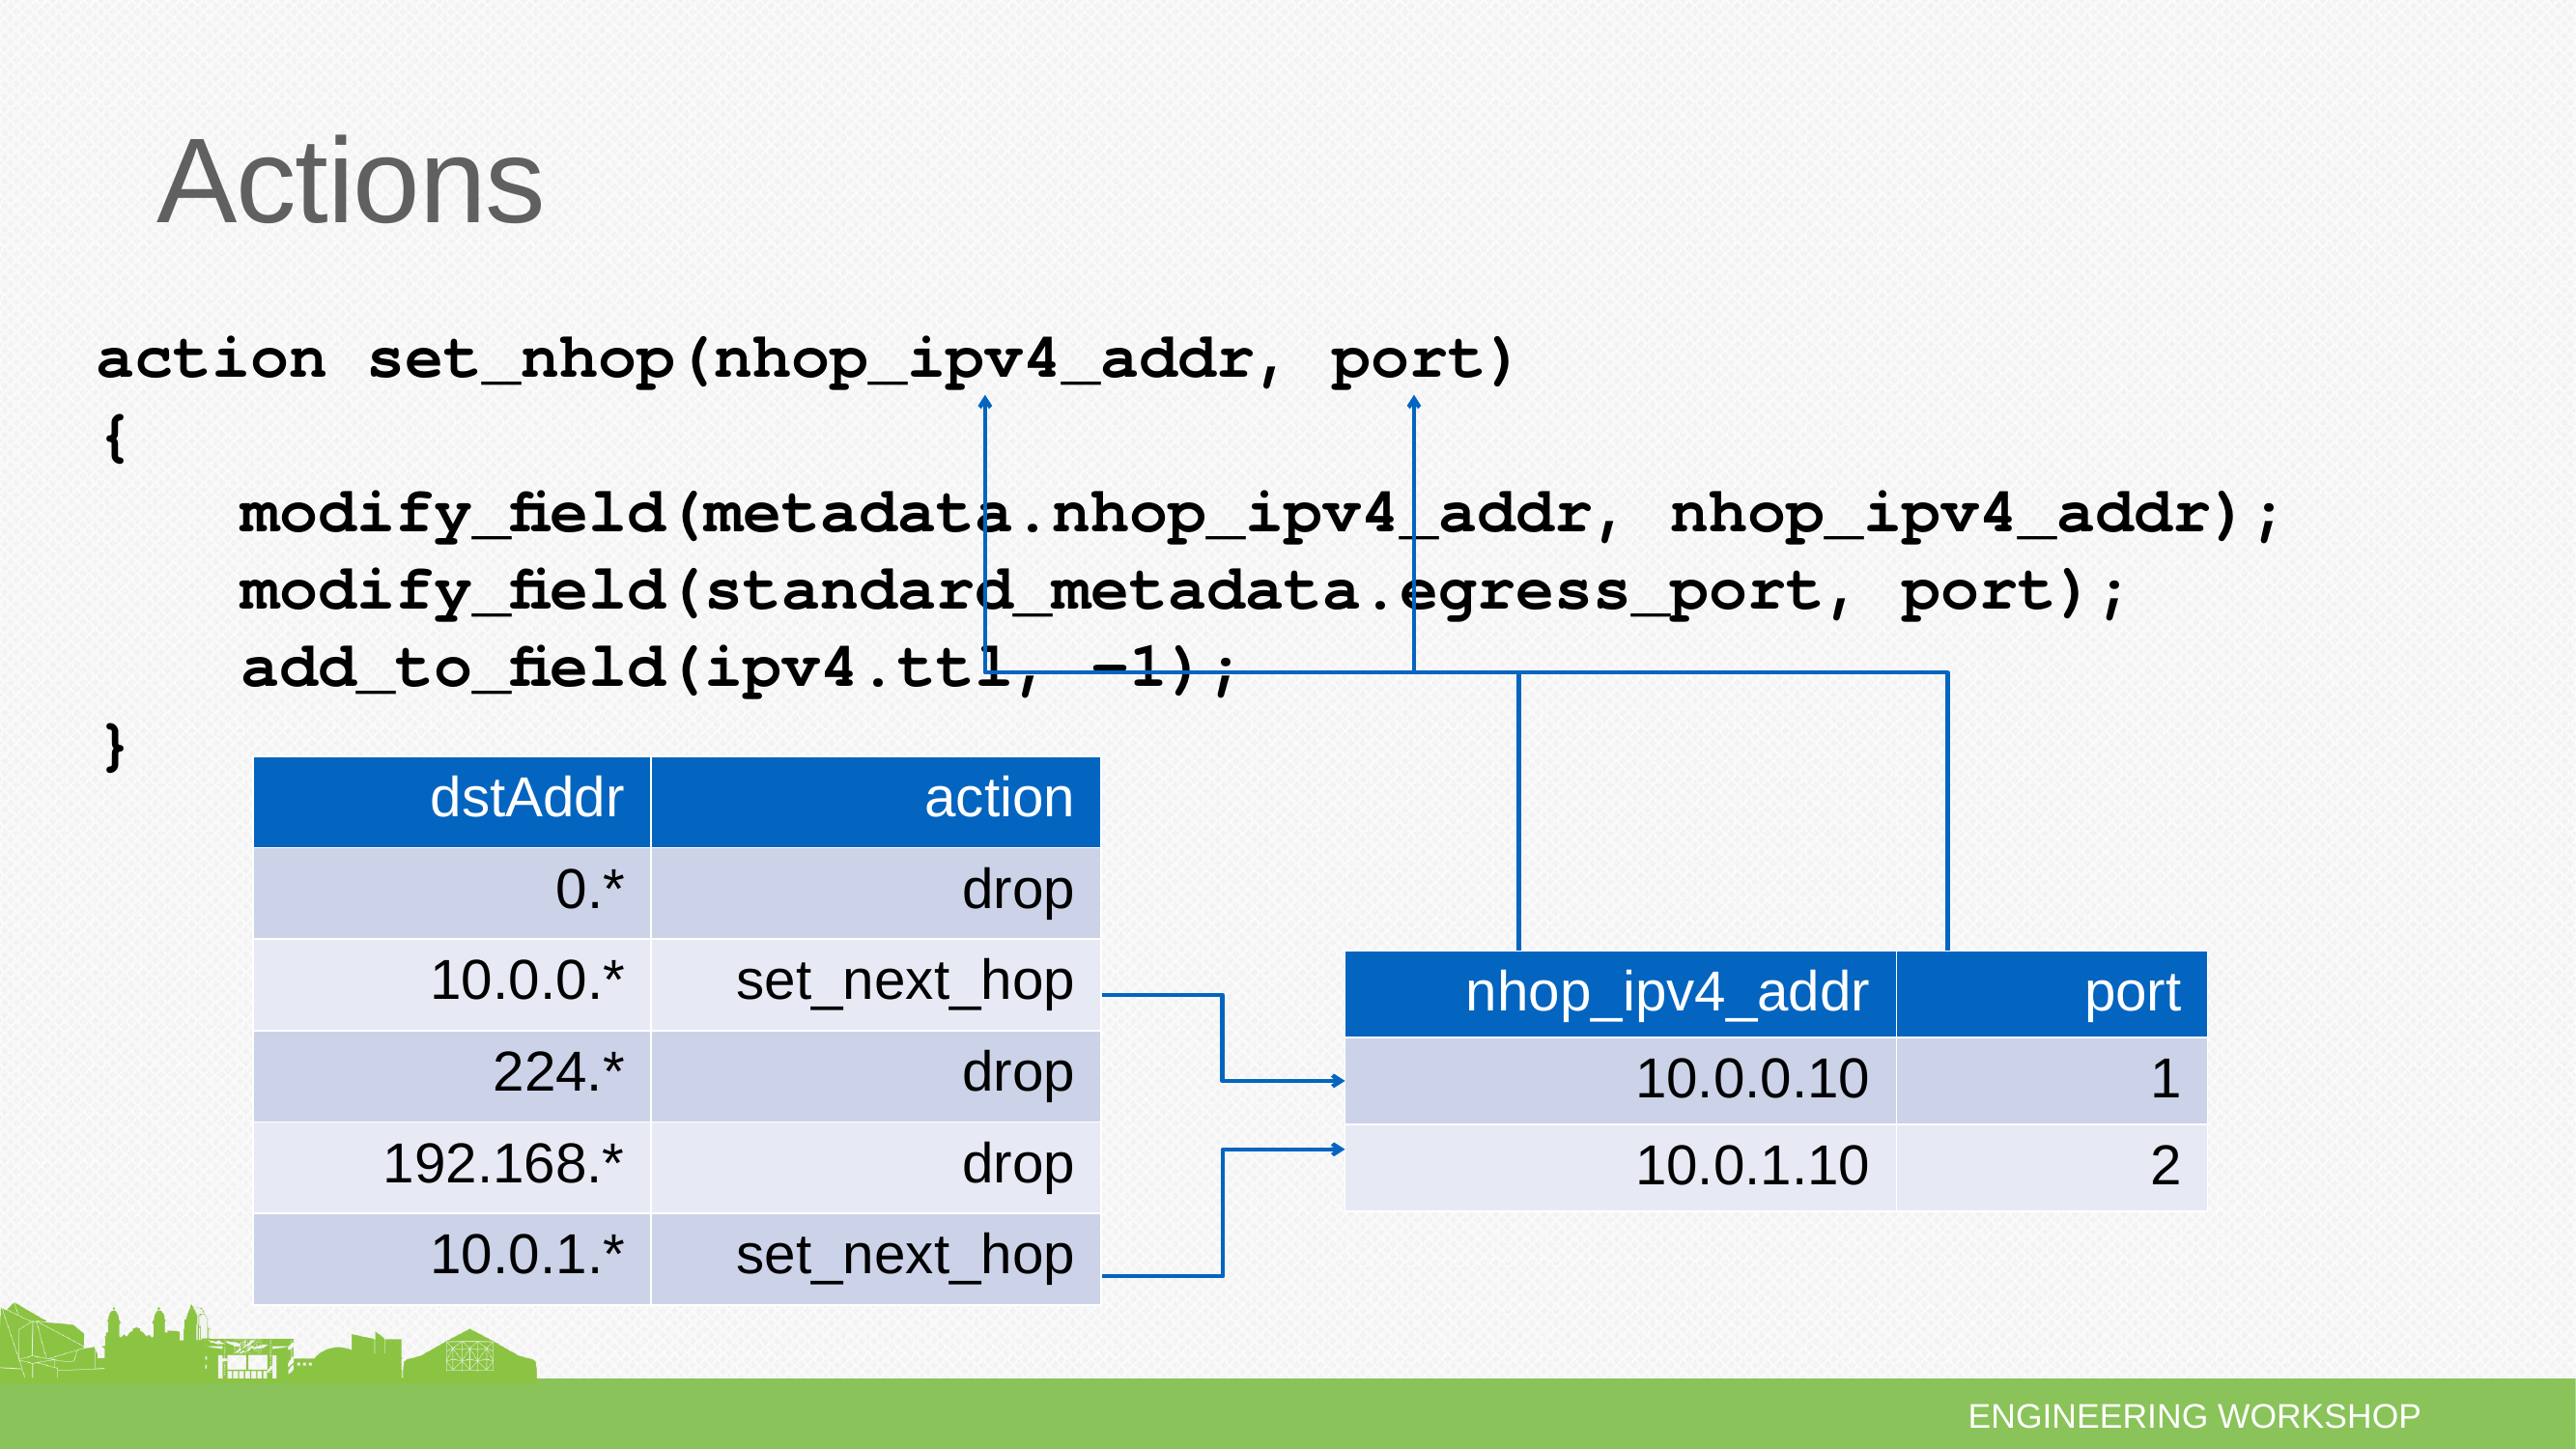

# Actions
action set_nhop(nhop_ipv4_addr, port)
{
	modify_field(metadata.nhop_ipv4_addr, nhop_ipv4_addr);
	modify_field(standard_metadata.egress_port, port);
	add_to_field(ipv4.ttl, -1);
}
| dstAddr | action |
| --- | --- |
| 0.\* | drop |
| 10.0.0.\* | set\_next\_hop |
| 224.\* | drop |
| 192.168.\* | drop |
| 10.0.1.\* | set\_next\_hop |
| nhop\_ipv4\_addr | port |
| --- | --- |
| 10.0.0.10 | 1 |
| 10.0.1.10 | 2 |